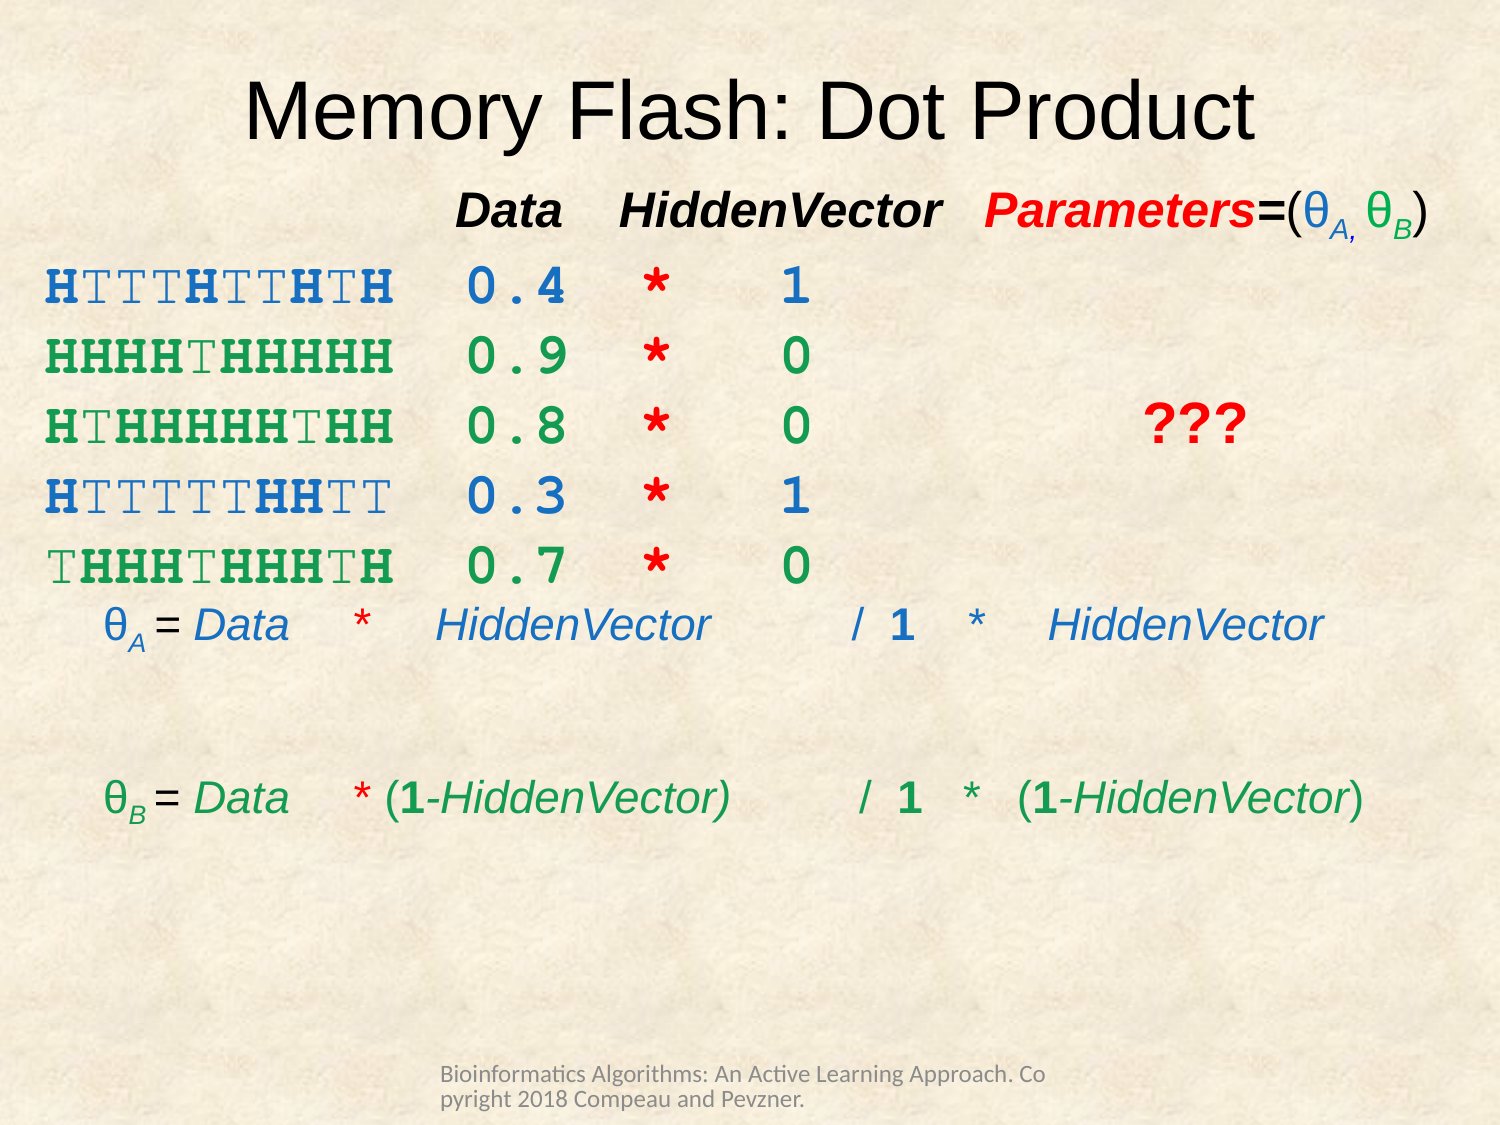

# Memory Flash: Dot Product
                               Data    HiddenVector   Parameters=(θA, θB)
HTTTHTTHTH  0.4      1
HHHHTHHHHH  0.9      0
HTHHHHHTHH  0.8      0          ???
HTTTTTHHTT  0.3      1
THHHTHHHTH  0.7      0
*
*
*
*
*
    θA = Data     *     HiddenVector           /  1    *     HiddenVector

    θB = Data     * (1-HiddenVector)          /  1   *   (1-HiddenVector)
Bioinformatics Algorithms: An Active Learning Approach. Copyright 2018 Compeau and Pevzner.